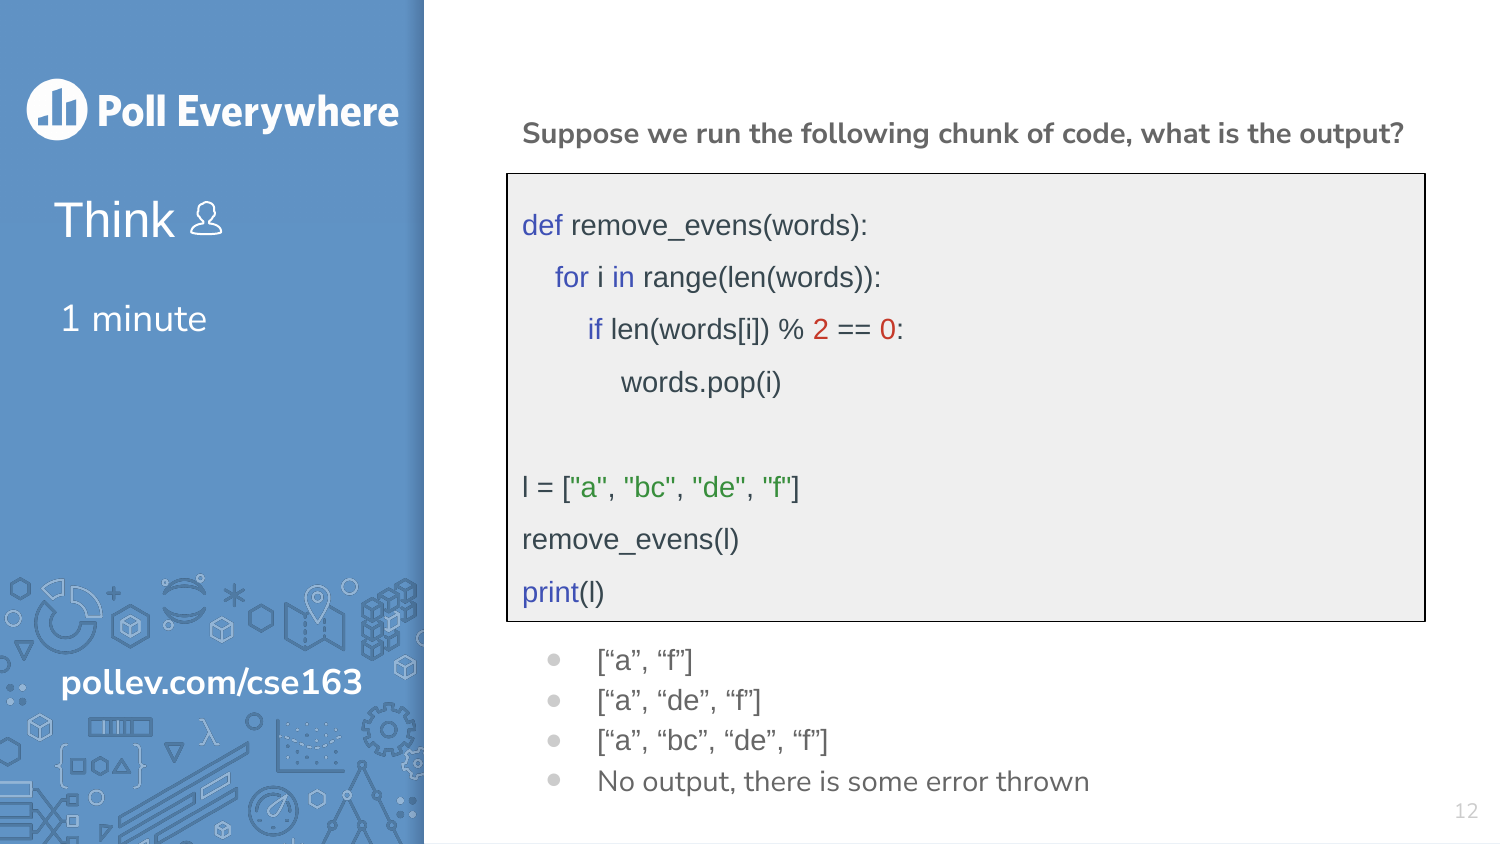

Suppose we run the following chunk of code, what is the output?

[“a”, “f”]
[“a”, “de”, “f”]
[“a”, “bc”, “de”, “f”]
No output, there is some error thrown

def remove_evens(words):
    for i in range(len(words)):
        if len(words[i]) % 2 == 0:
            words.pop(i)

l = ["a", "bc", "de", "f"]
remove_evens(l)
print(l)

# 1 minute
12